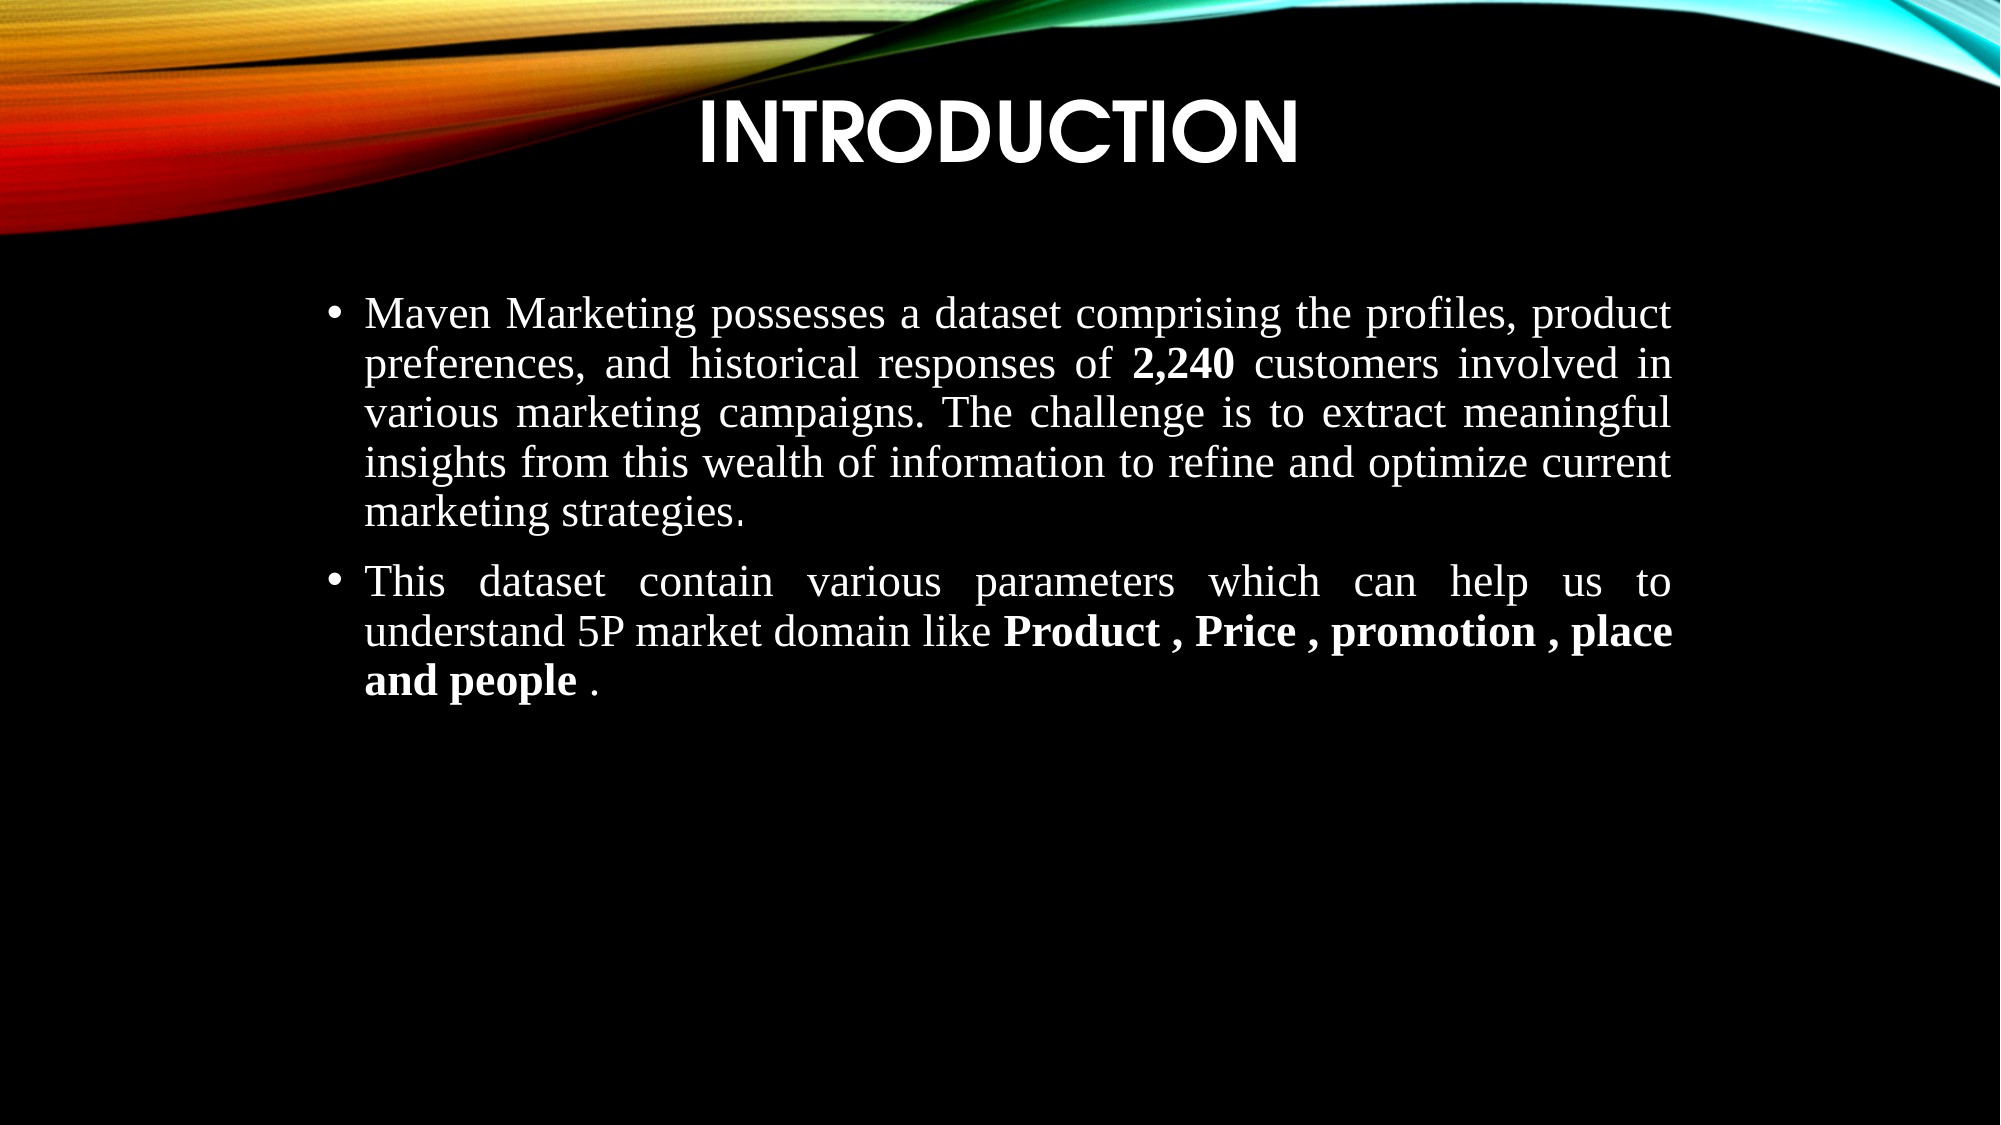

# introduction
Maven Marketing possesses a dataset comprising the profiles, product preferences, and historical responses of 2,240 customers involved in various marketing campaigns. The challenge is to extract meaningful insights from this wealth of information to refine and optimize current marketing strategies.
This dataset contain various parameters which can help us to understand 5P market domain like Product , Price , promotion , place and people .